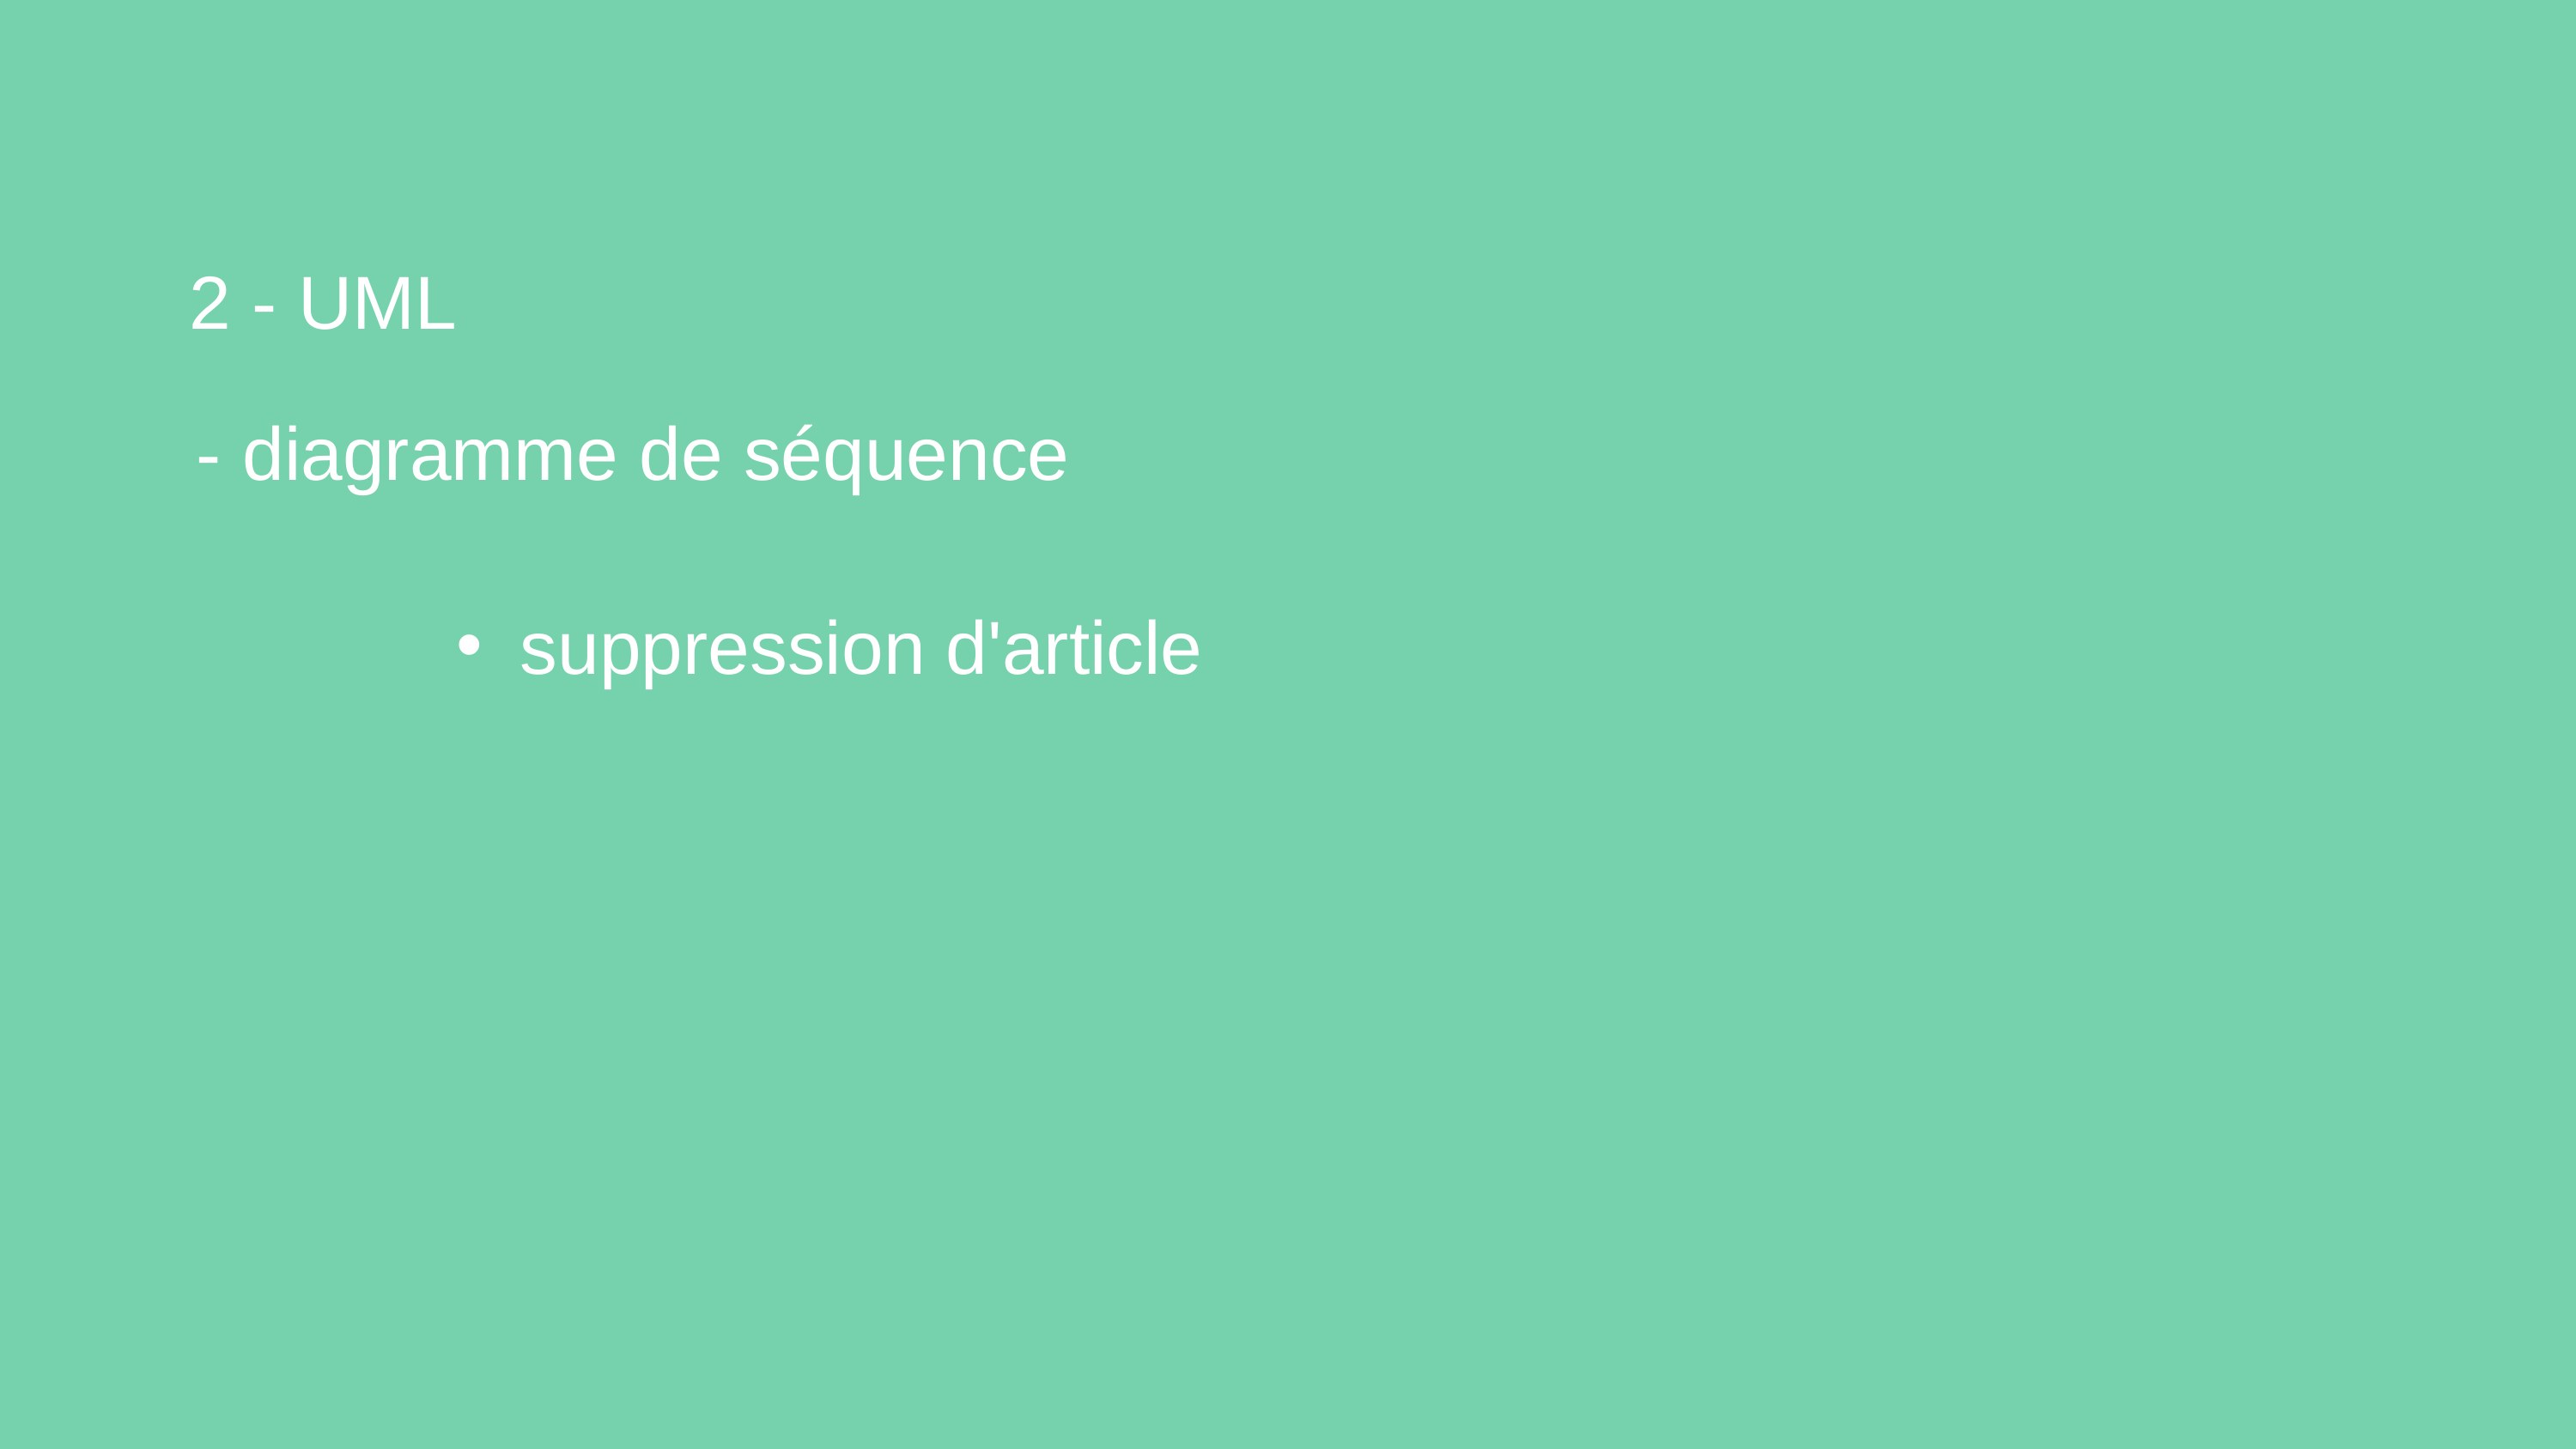

2 - UML
- diagramme de séquence

suppression d'article